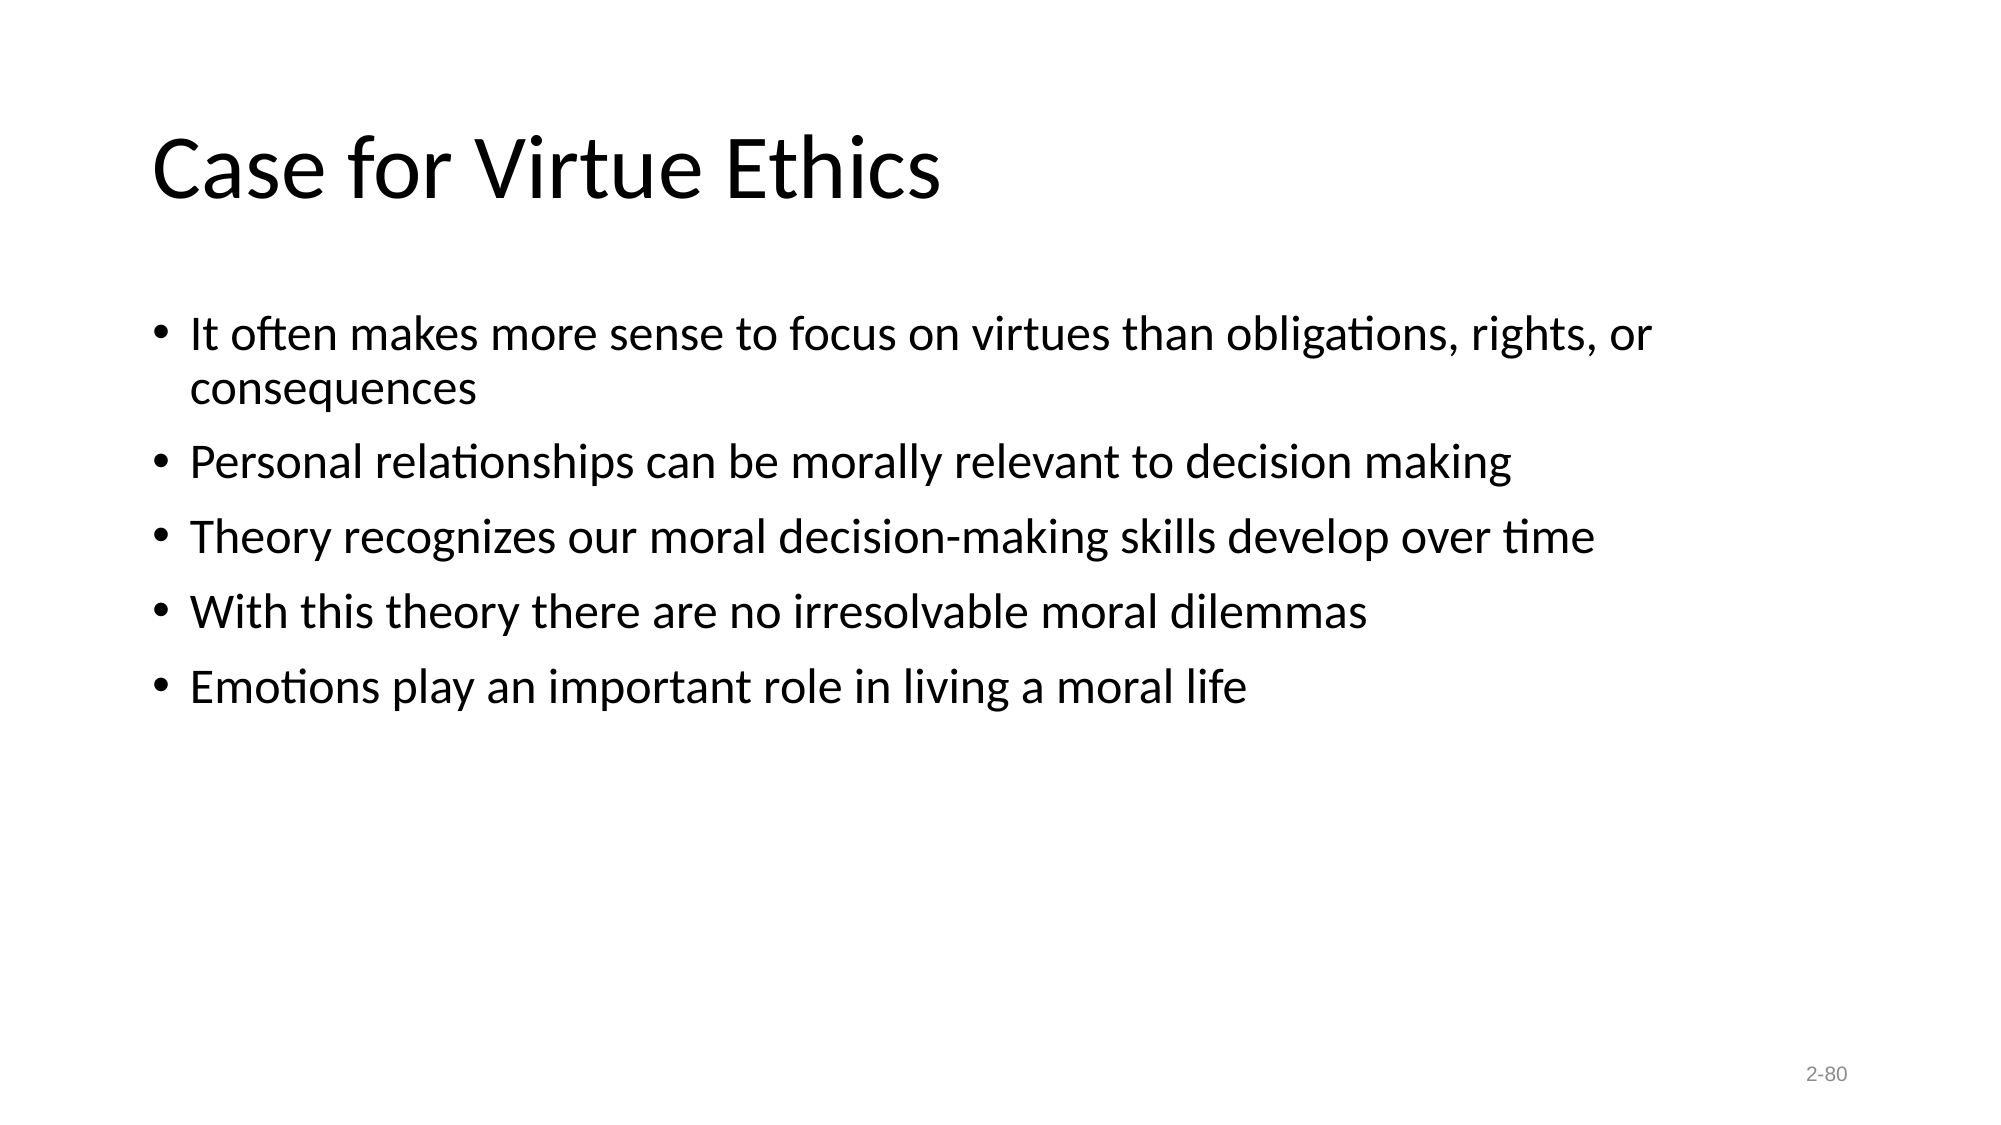

# Case for Virtue Ethics
It often makes more sense to focus on virtues than obligations, rights, or consequences
Personal relationships can be morally relevant to decision making
Theory recognizes our moral decision-making skills develop over time
With this theory there are no irresolvable moral dilemmas
Emotions play an important role in living a moral life
2-80